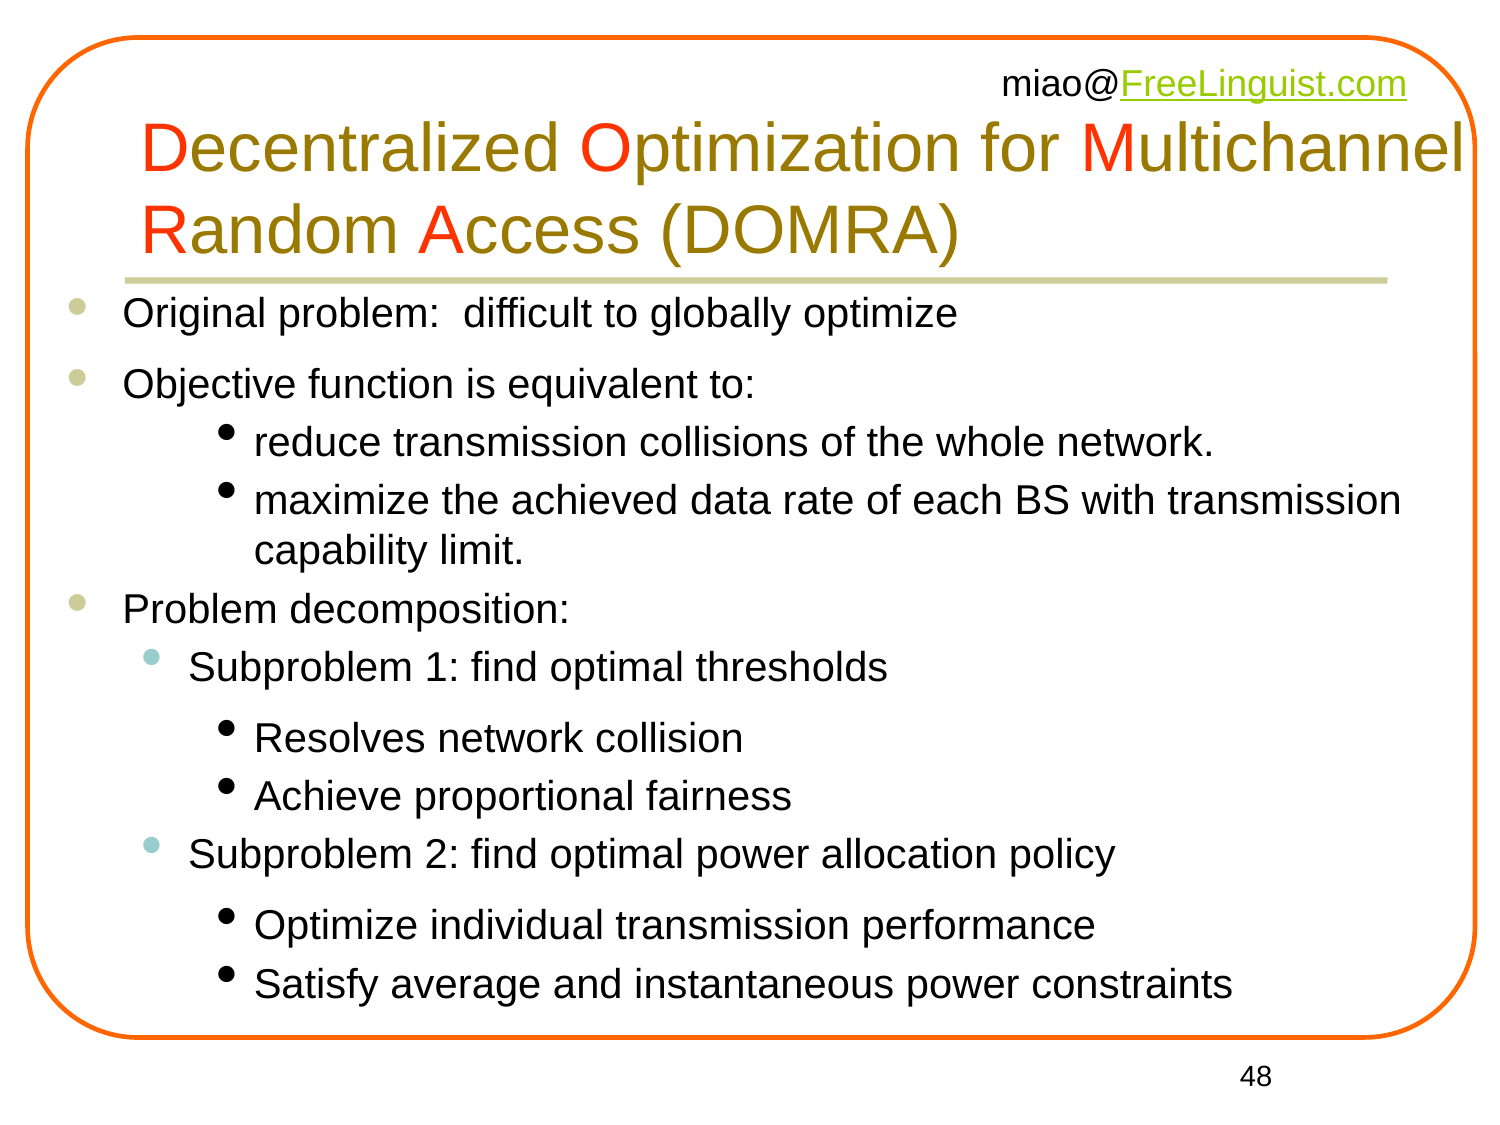

# Decentralized Optimization for Multichannel Random Access (DOMRA)
Original problem:  difficult to globally optimize
Objective function is equivalent to:
reduce transmission collisions of the whole network.
maximize the achieved data rate of each BS with transmission capability limit.
Problem decomposition:
Subproblem 1: find optimal thresholds
Resolves network collision
Achieve proportional fairness
Subproblem 2: find optimal power allocation policy
Optimize individual transmission performance
Satisfy average and instantaneous power constraints
48